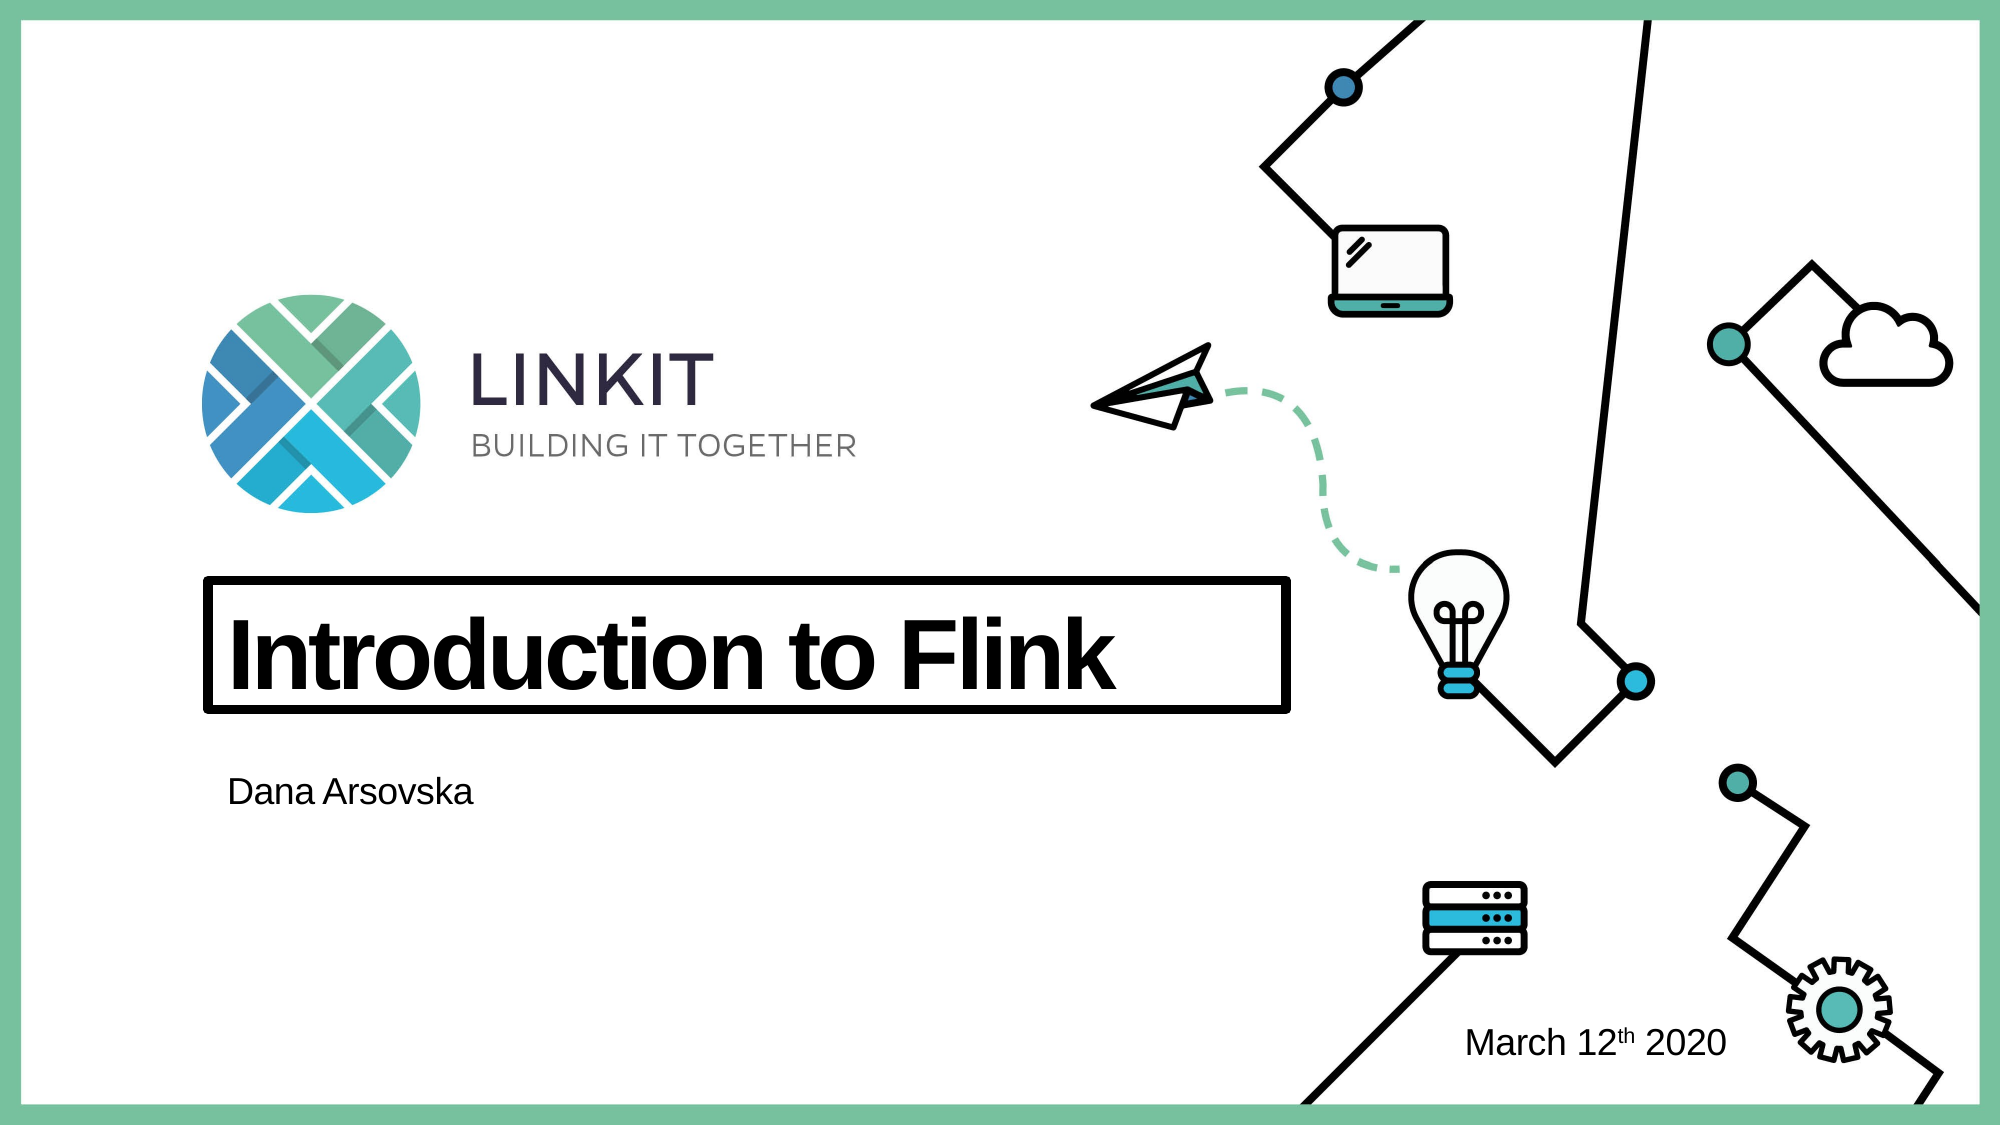

Introduction to Flink
Dana Arsovska
March 12th 2020